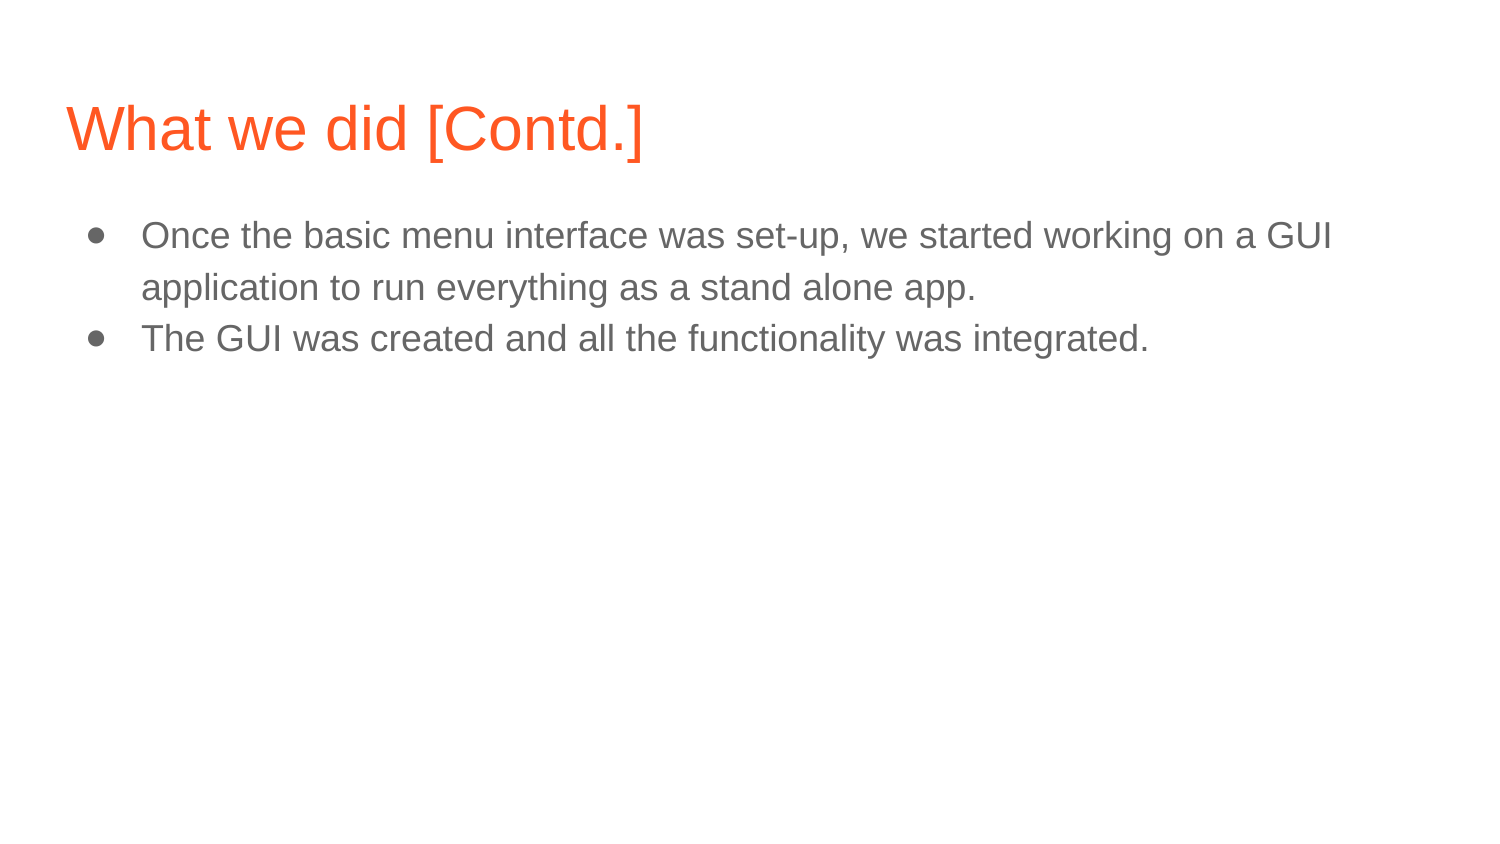

# What we did [Contd.]
Once the basic menu interface was set-up, we started working on a GUI application to run everything as a stand alone app.
The GUI was created and all the functionality was integrated.